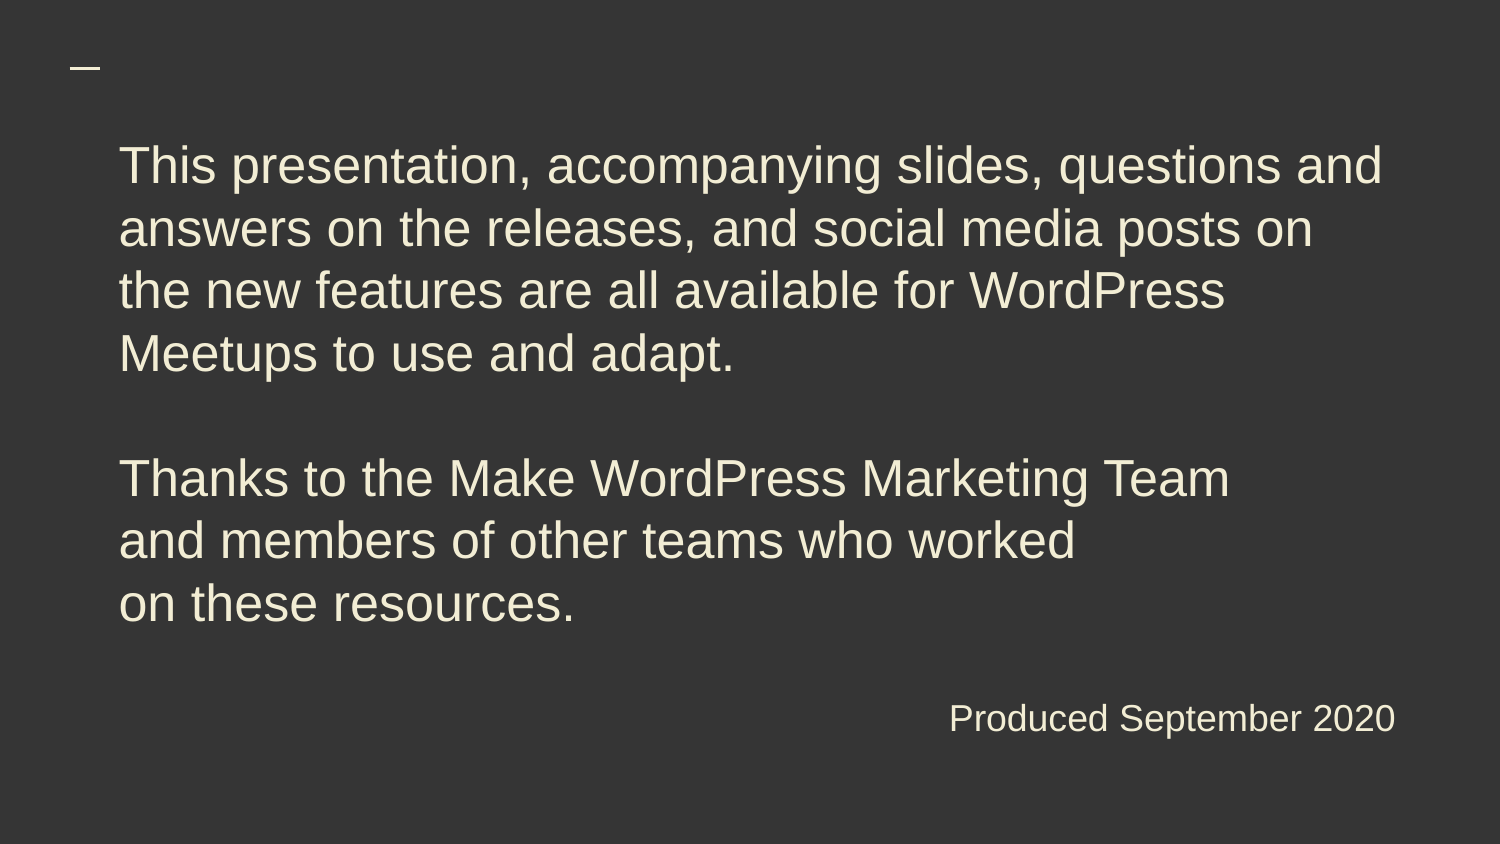

# This presentation, accompanying slides, questions and answers on the releases, and social media posts on the new features are all available for WordPress Meetups to use and adapt.

Thanks to the Make WordPress Marketing Team
and members of other teams who worked
on these resources.

Produced September 2020